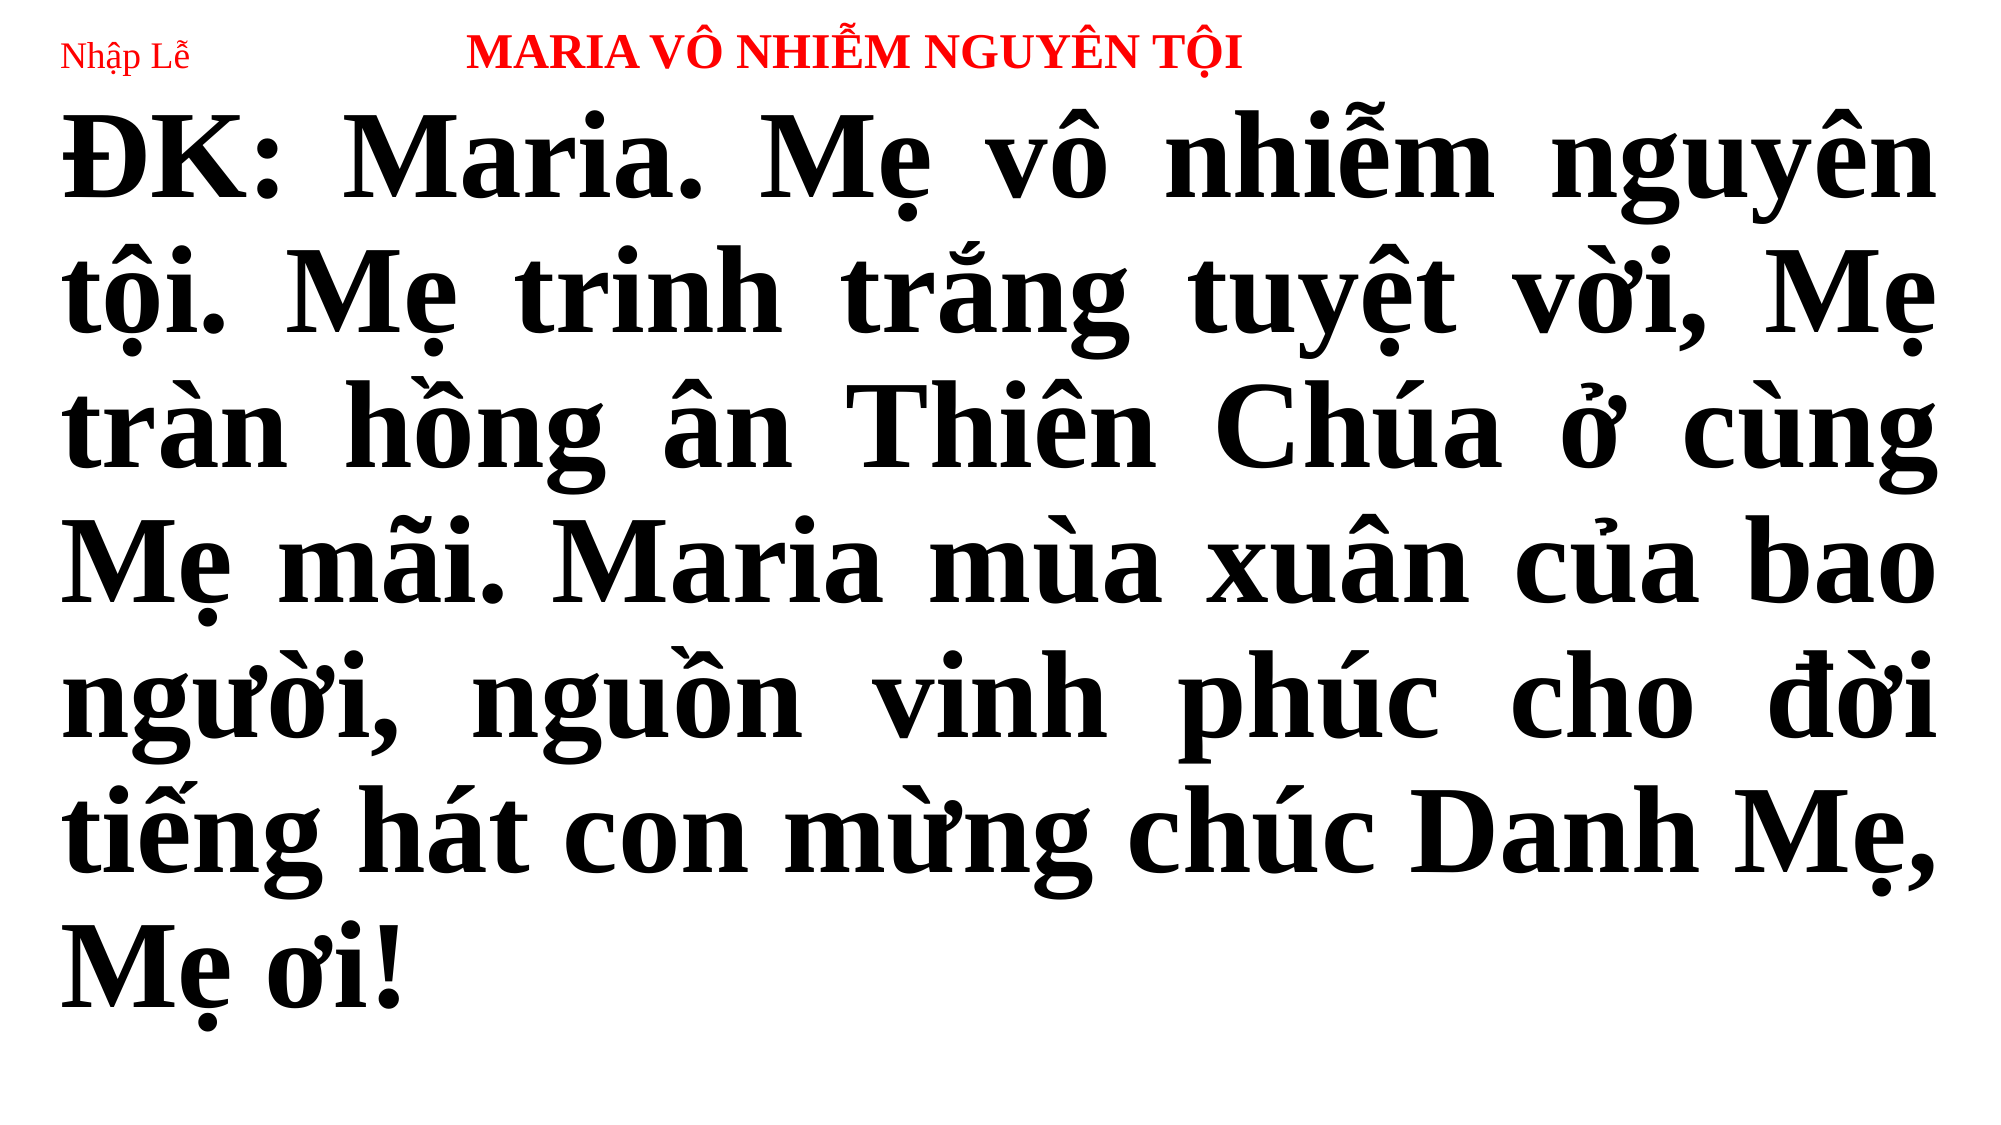

# Nhập Lễ                             MARIA VÔ NHIỄM NGUYÊN TỘI
ĐK: Maria. Mẹ vô nhiễm nguyên tội. Mẹ trinh trắng tuyệt vời, Mẹ tràn hồng ân Thiên Chúa ở cùng Mẹ mãi. Maria mùa xuân của bao người, nguồn vinh phúc cho đời tiếng hát con mừng chúc Danh Mẹ, Mẹ ơi!